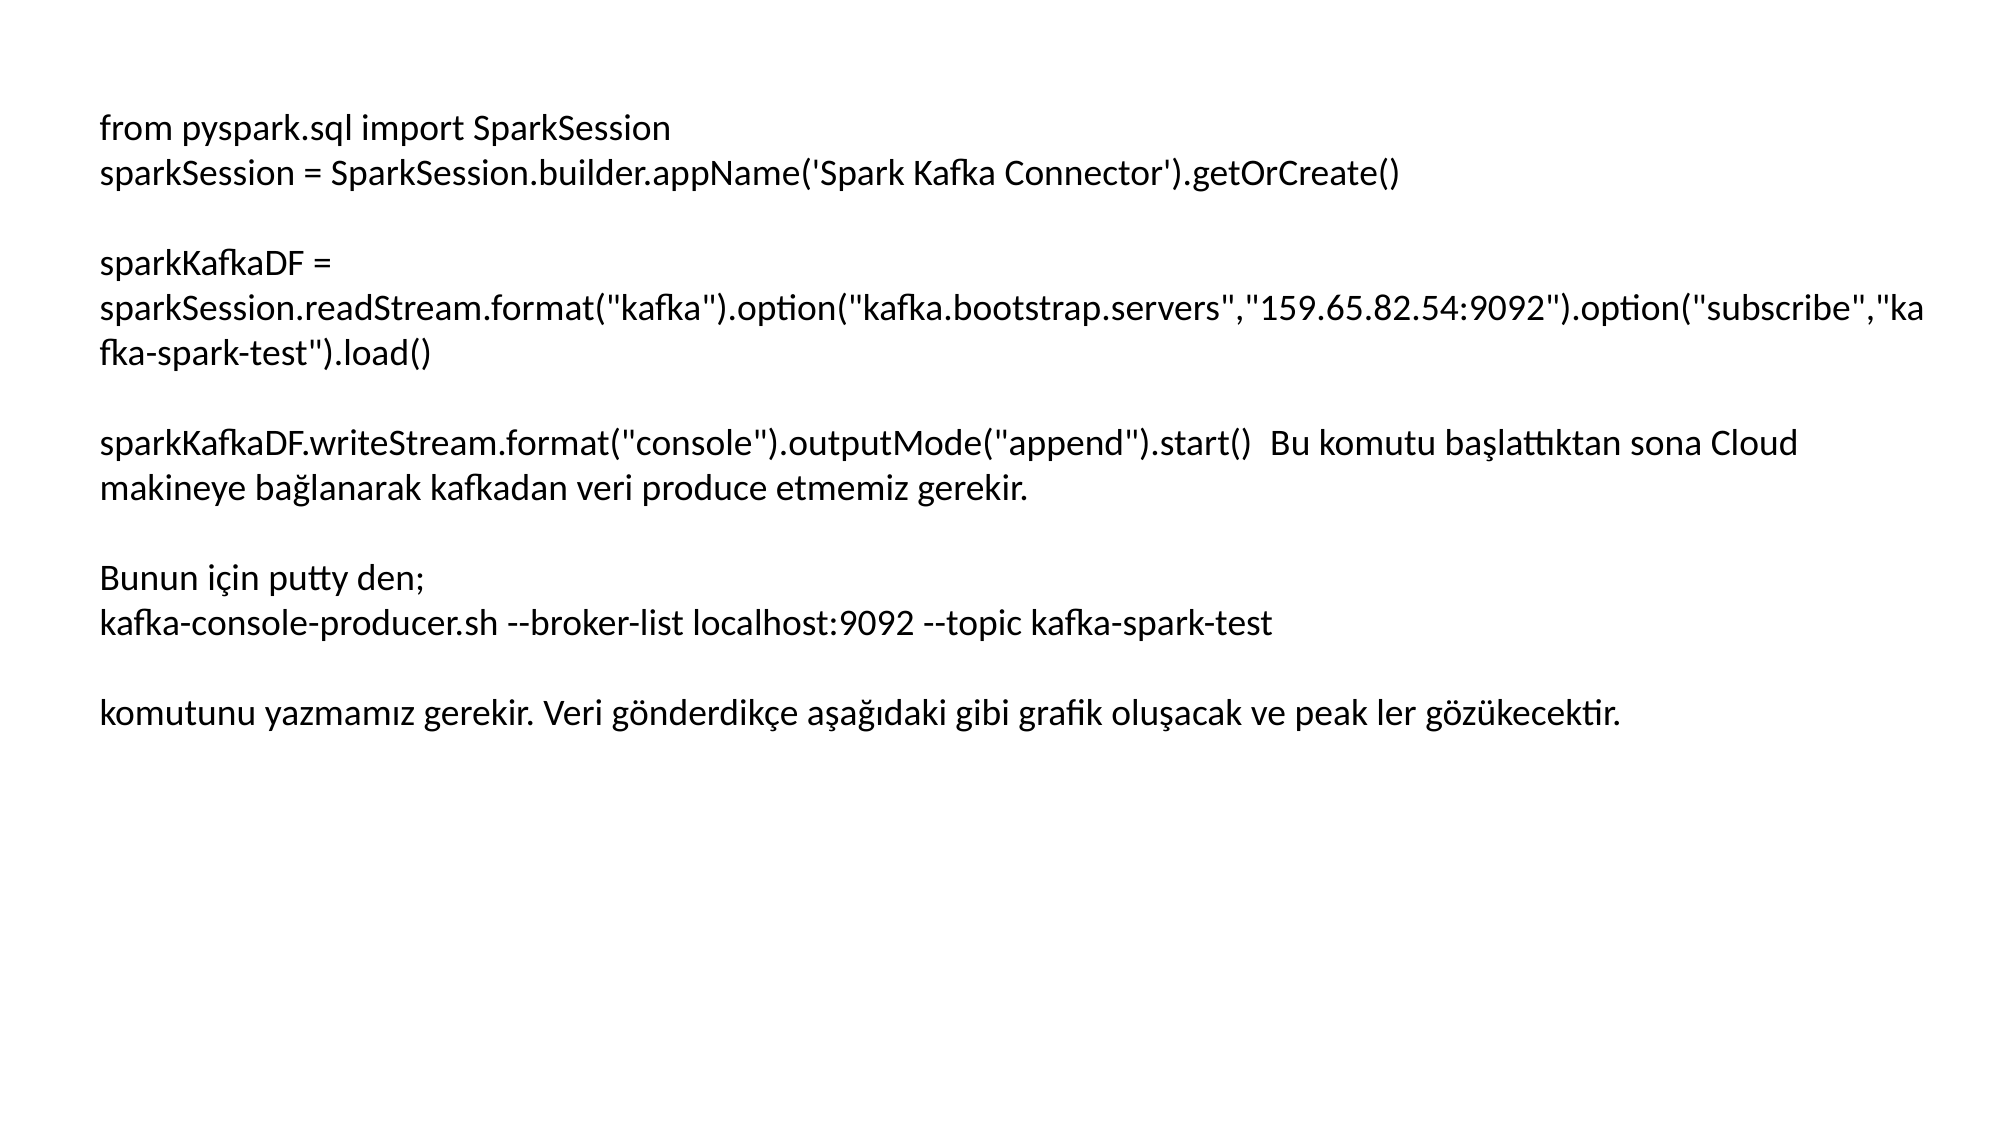

from pyspark.sql import SparkSession
sparkSession = SparkSession.builder.appName('Spark Kafka Connector').getOrCreate()

sparkKafkaDF = sparkSession.readStream.format("kafka").option("kafka.bootstrap.servers","159.65.82.54:9092").option("subscribe","kafka-spark-test").load()

sparkKafkaDF.writeStream.format("console").outputMode("append").start()  Bu komutu başlattıktan sona Cloud makineye bağlanarak kafkadan veri produce etmemiz gerekir.

Bunun için putty den;
kafka-console-producer.sh --broker-list localhost:9092 --topic kafka-spark-test

komutunu yazmamız gerekir. Veri gönderdikçe aşağıdaki gibi grafik oluşacak ve peak ler gözükecektir.